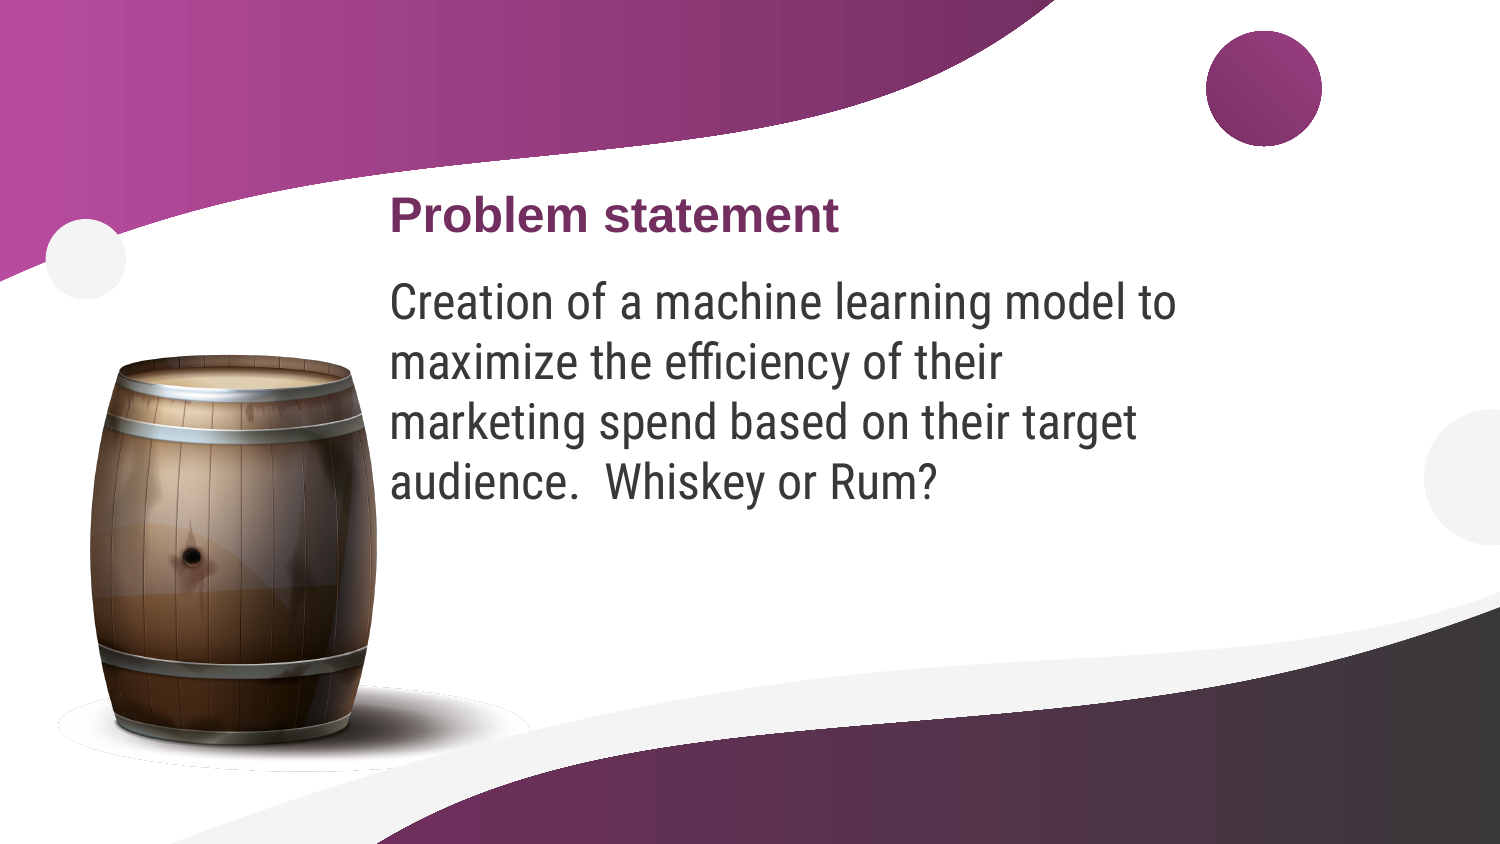

Problem statement
Creation of a machine learning model to maximize the efficiency of their marketing spend based on their target audience.  Whiskey or Rum?